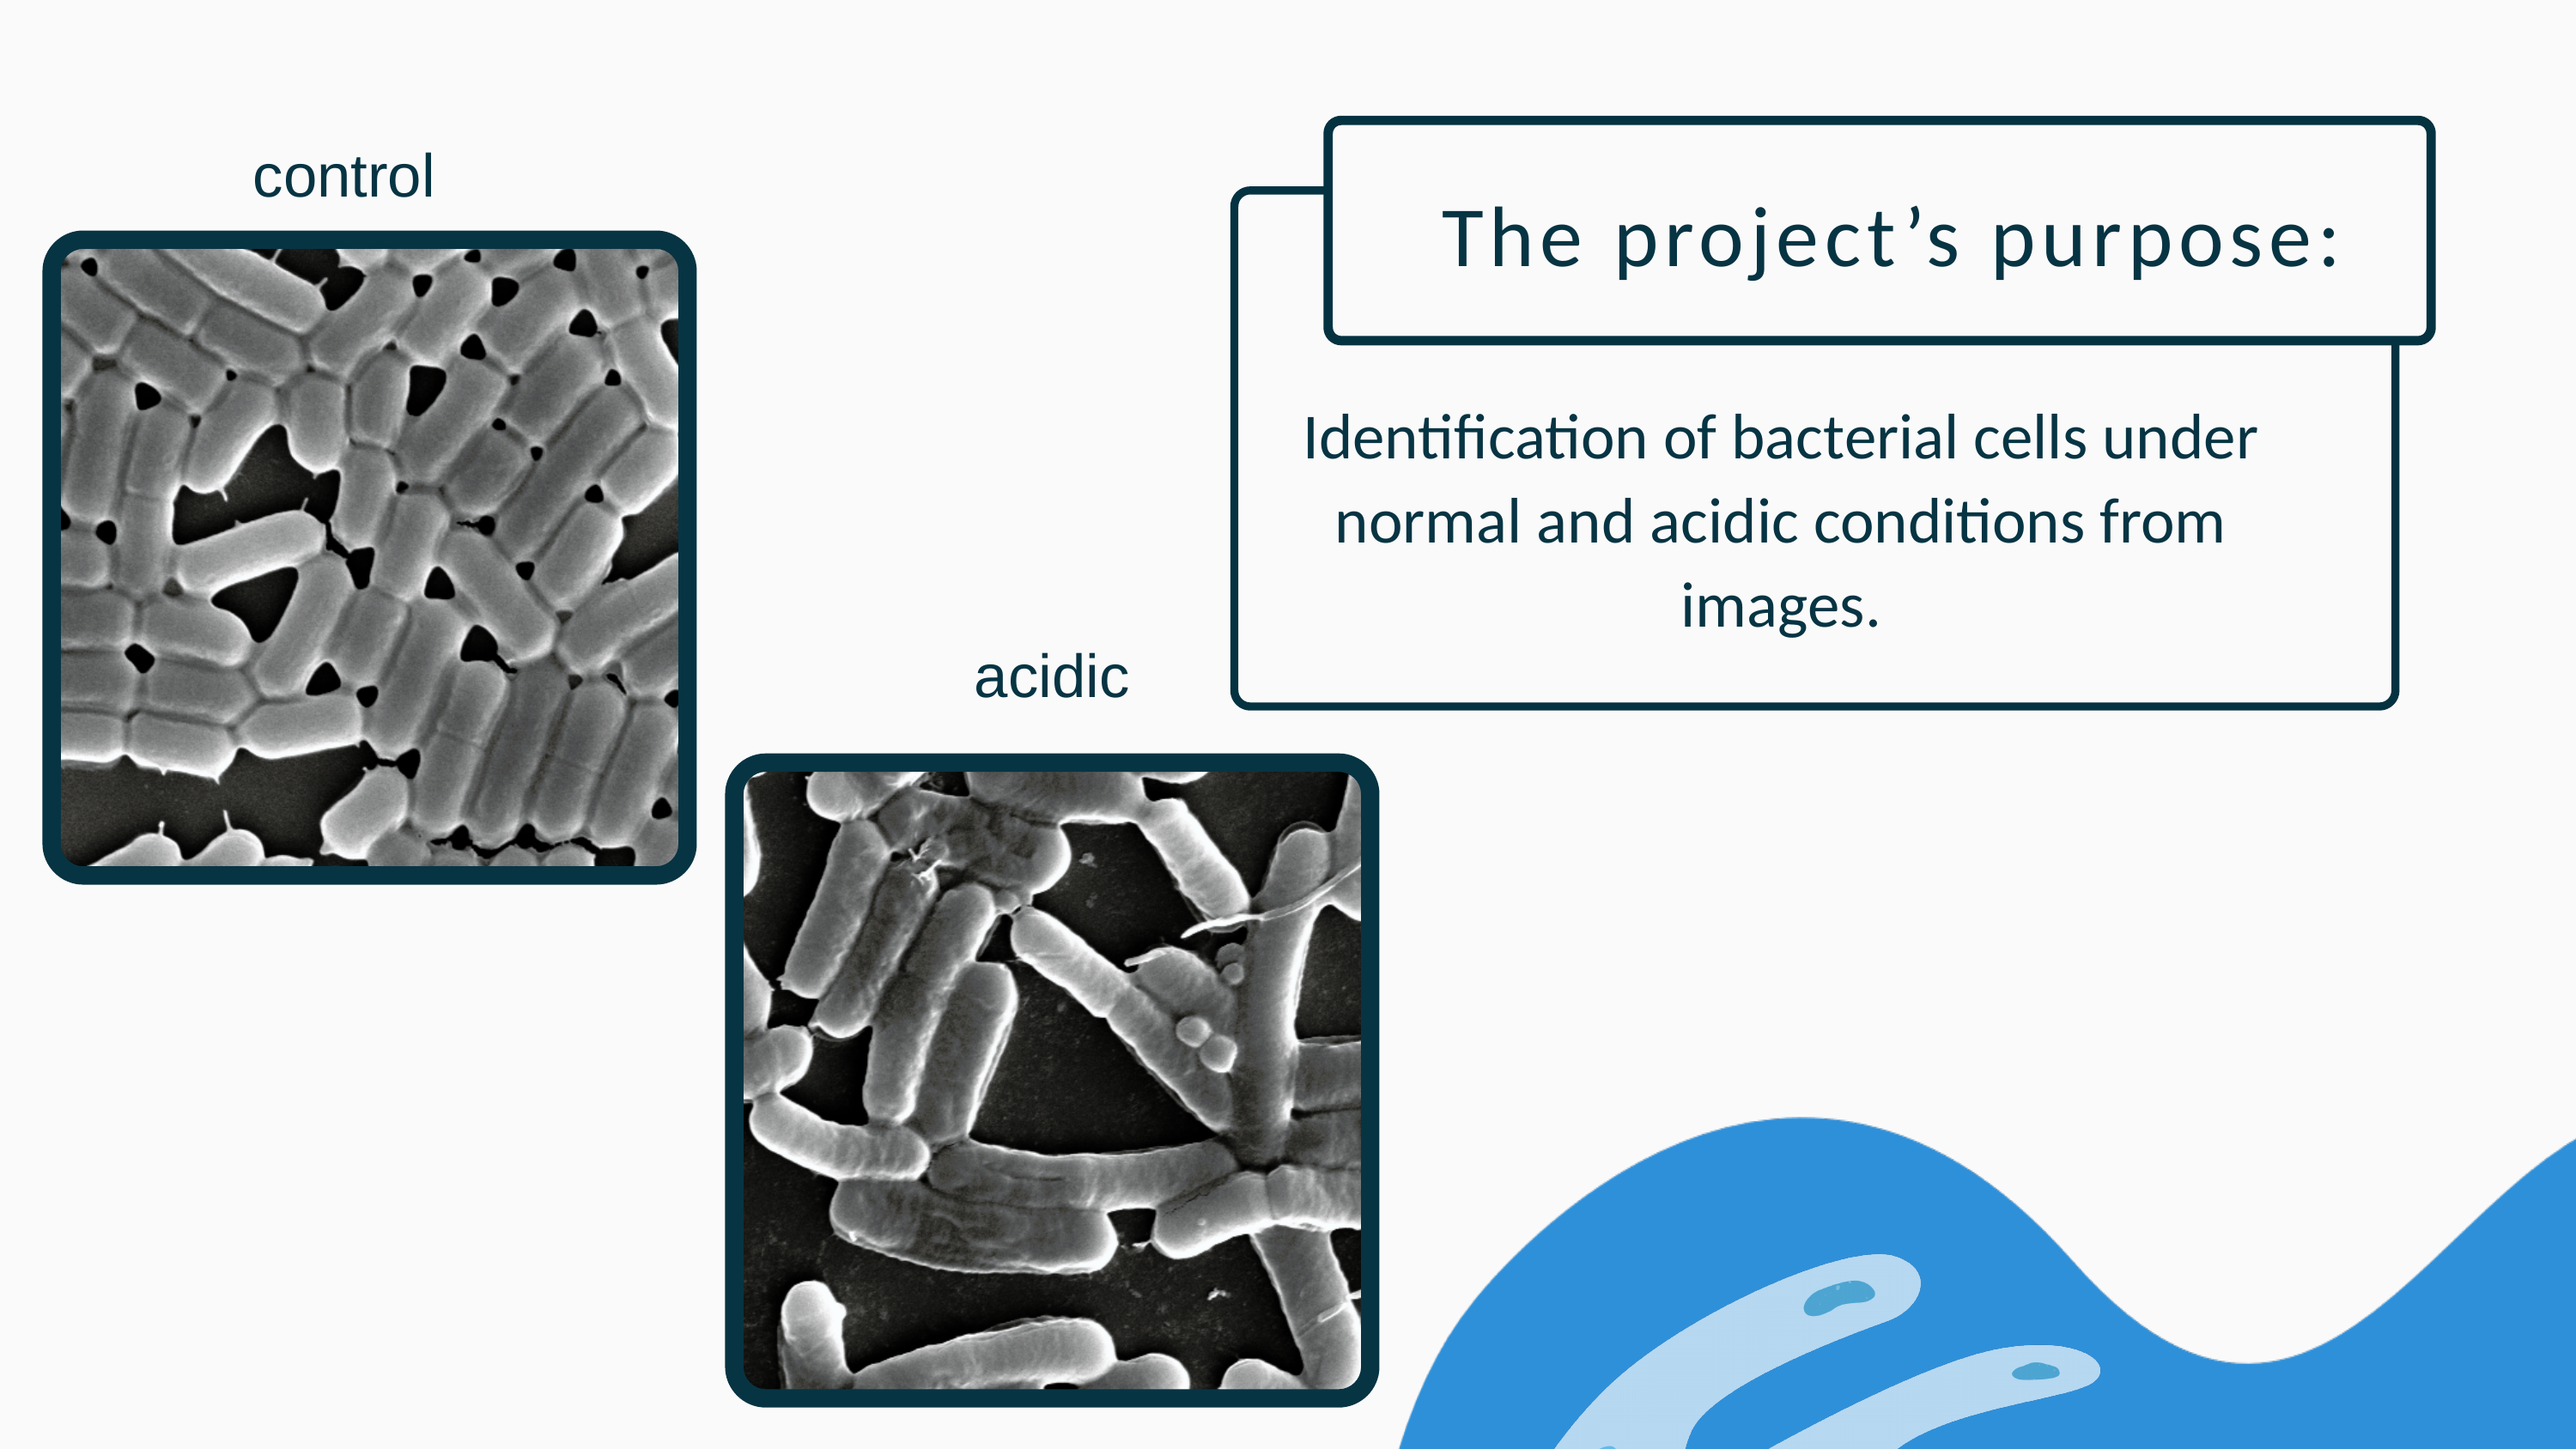

control
 The project’s purpose:

Identification of bacterial cells under normal and acidic conditions from images.
acidic